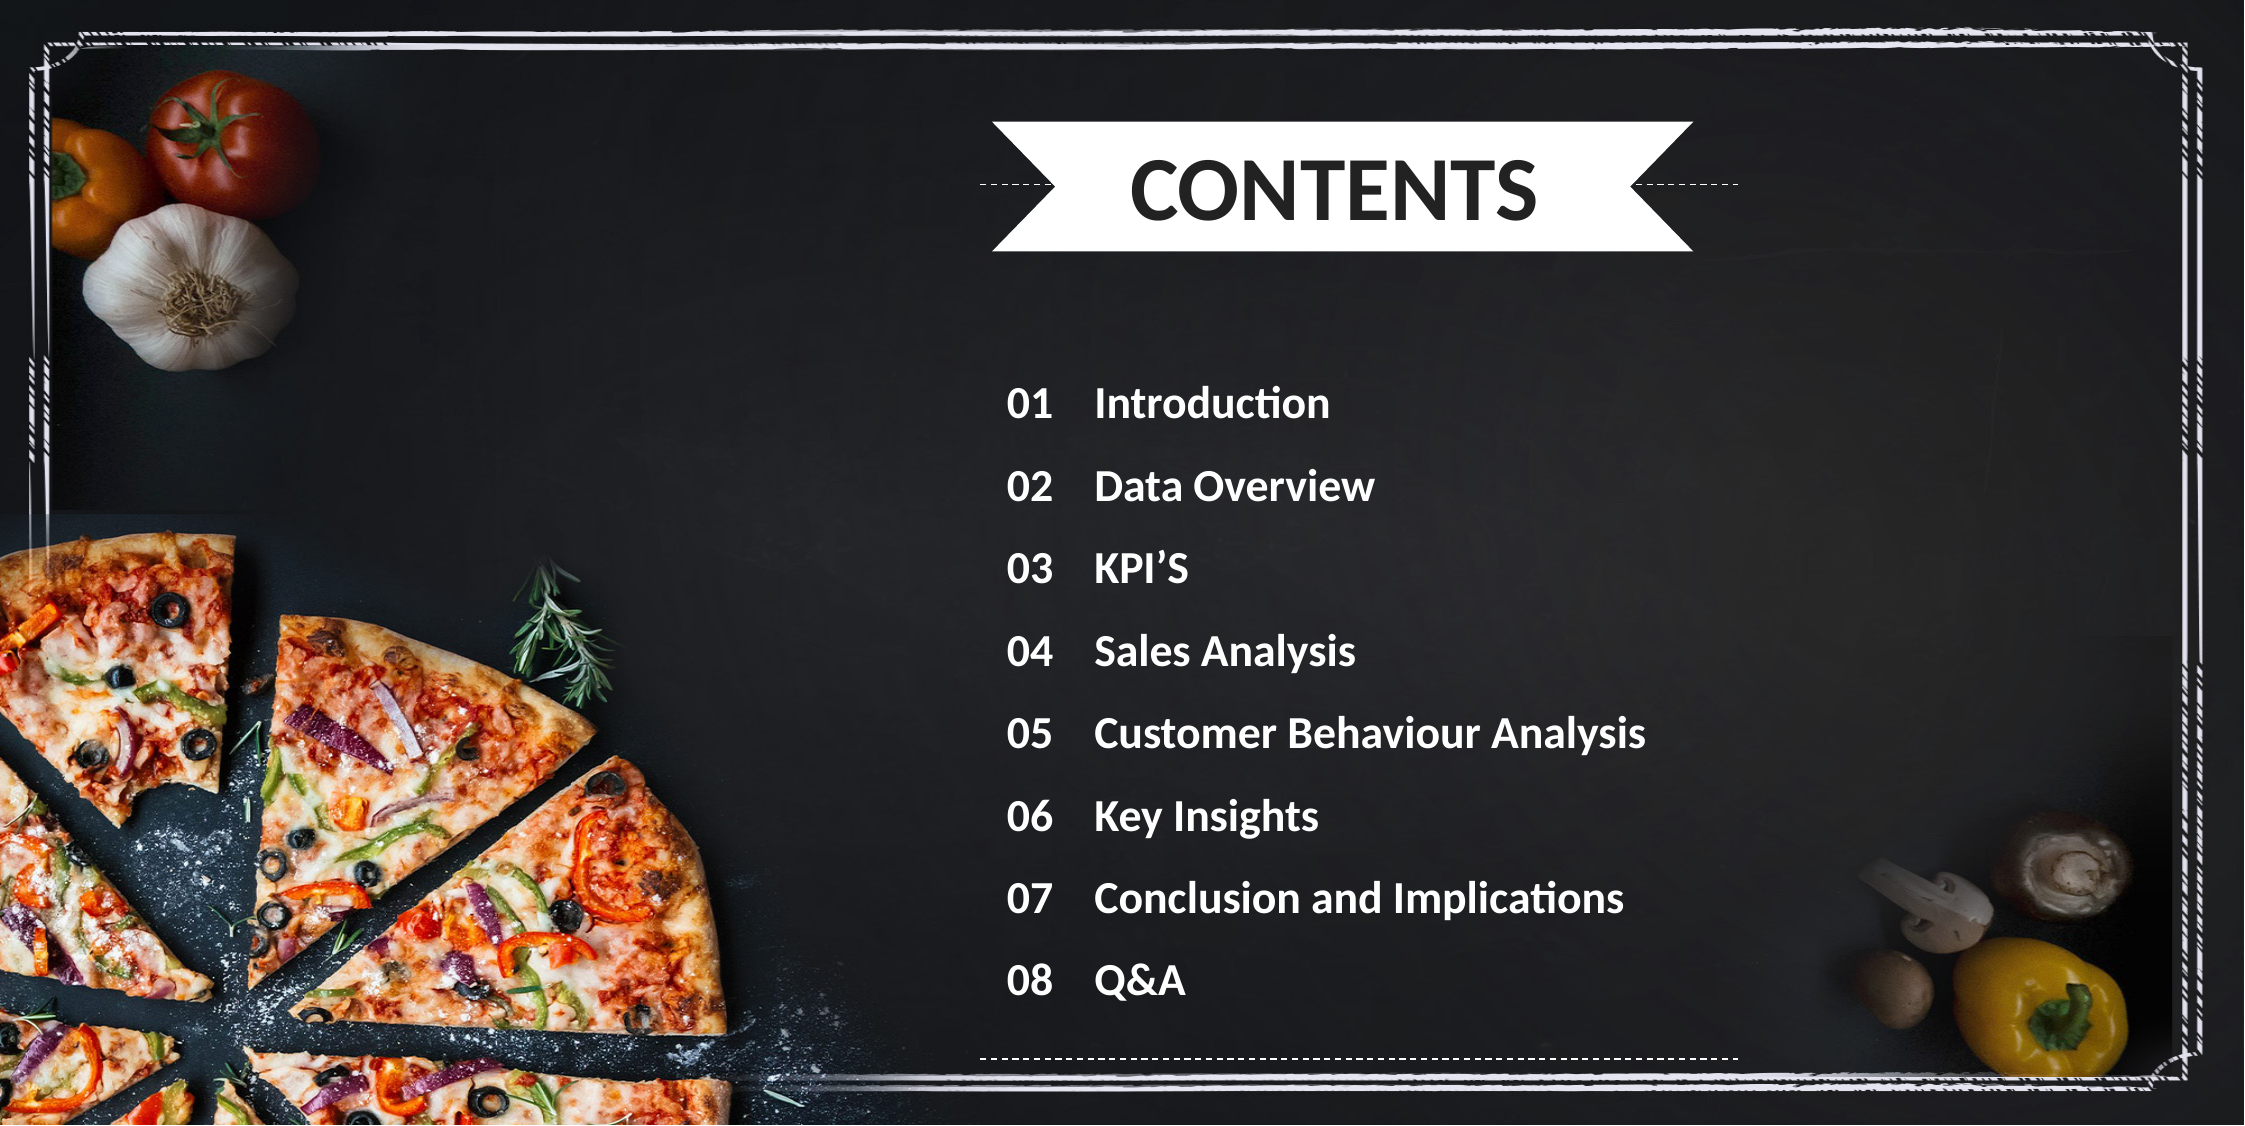

CONTENTS

01    Introduction
02    Data Overview
03    KPI’S
04    Sales Analysis
05    Customer Behaviour Analysis
06    Key Insights
07    Conclusion and Implications
08    Q&A